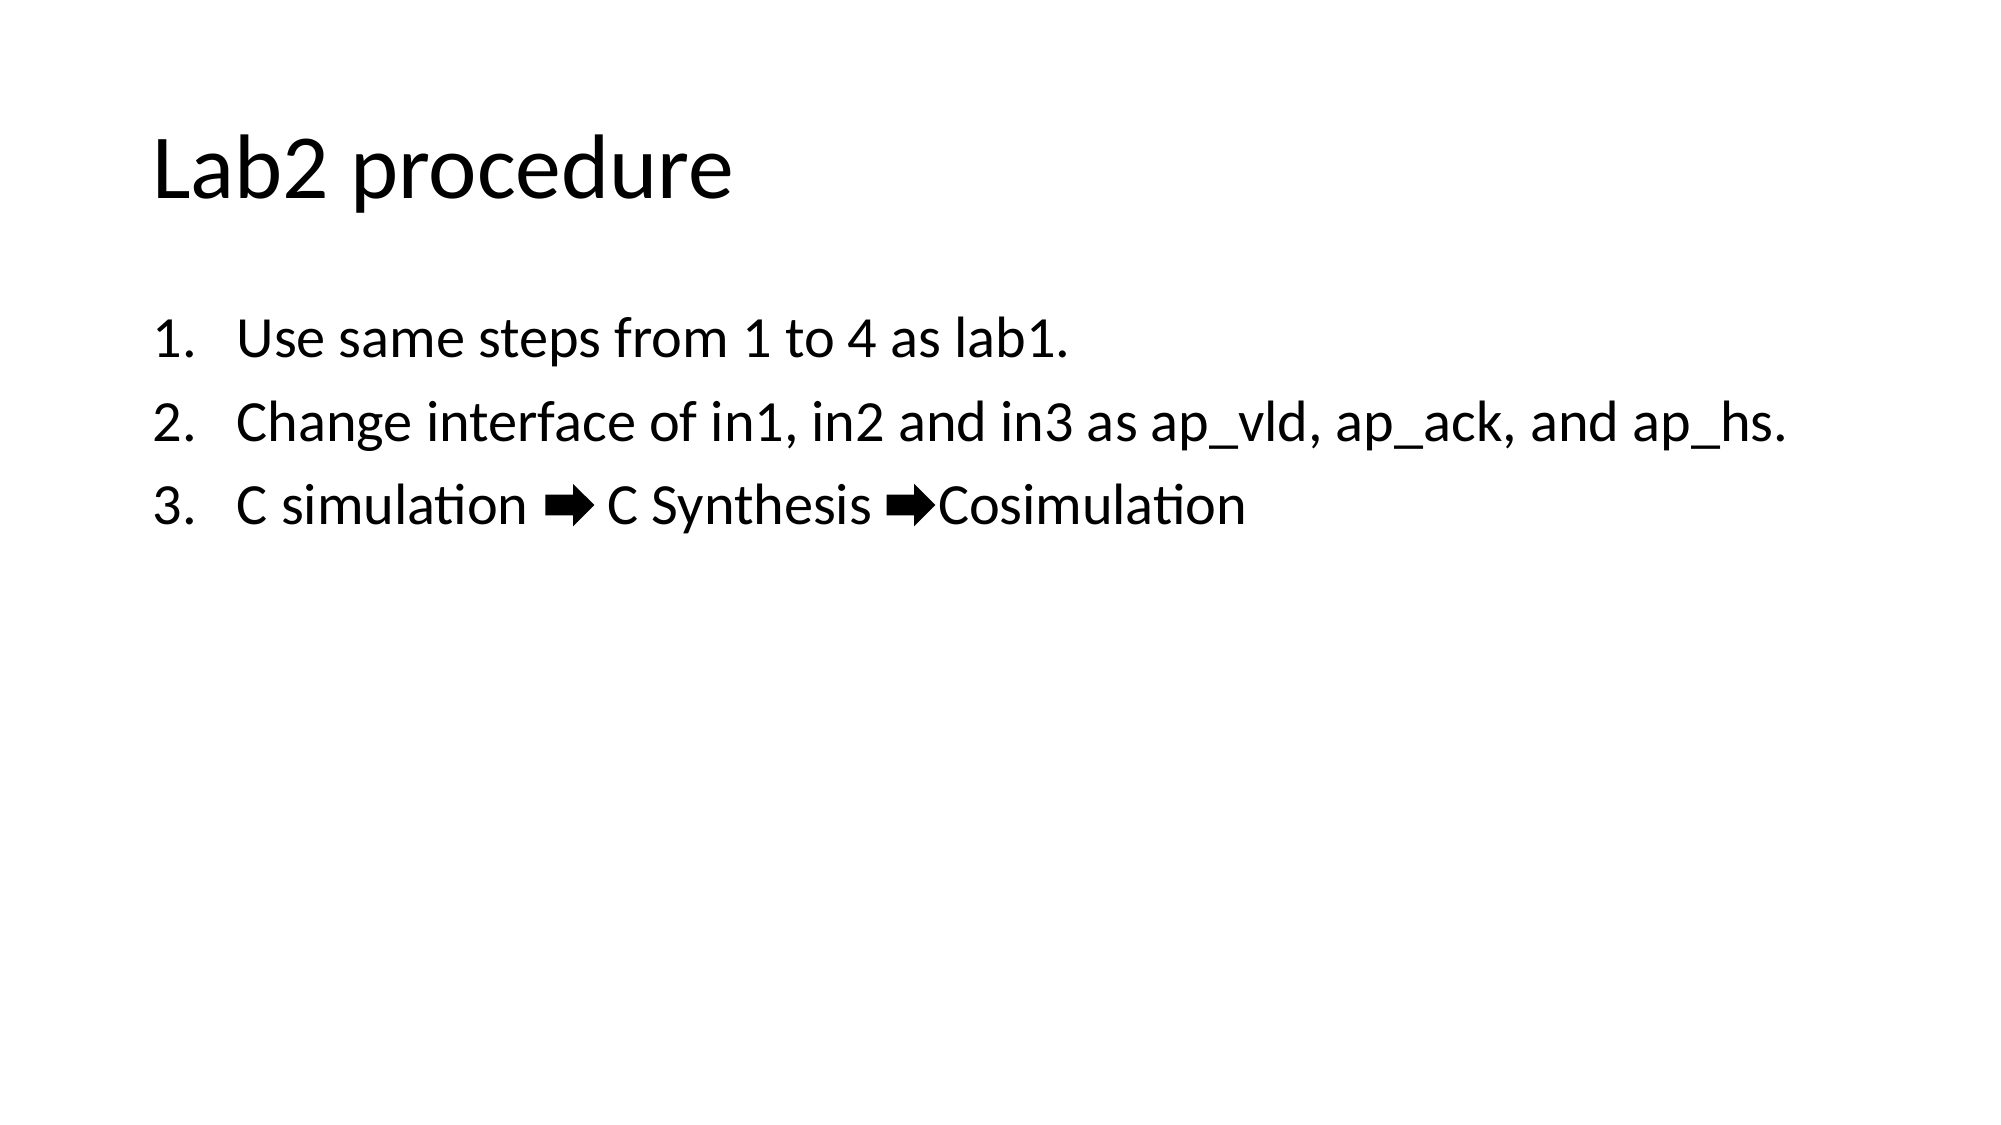

# Lab2 procedure
Use same steps from 1 to 4 as lab1.
Change interface of in1, in2 and in3 as ap_vld, ap_ack, and ap_hs.
C simulation      C Synthesis     Cosimulation